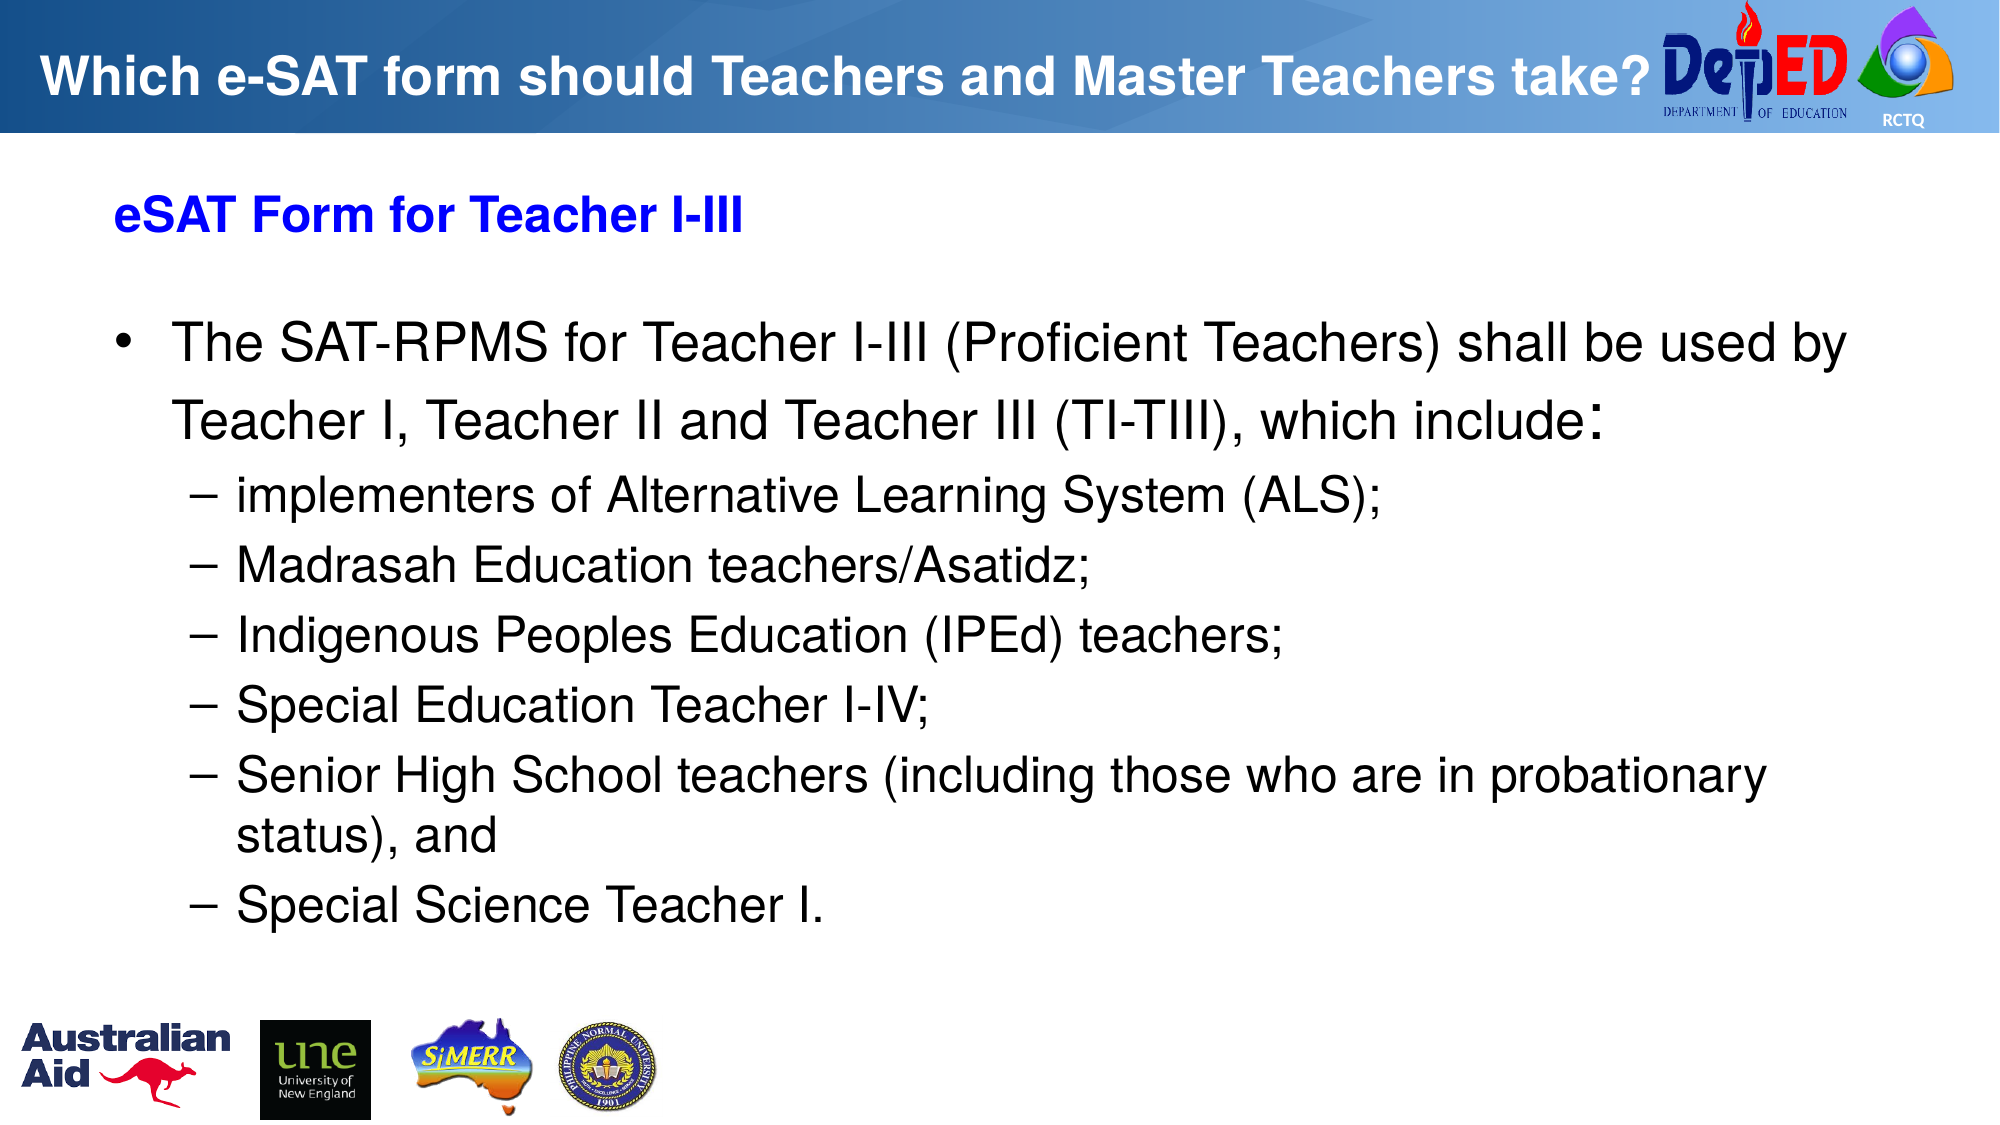

Which e-SAT form should Teachers and Master Teachers take?
# eSAT Form for Teacher I-III
The SAT-RPMS for Teacher I-III (Proficient Teachers) shall be used by Teacher I, Teacher II and Teacher III (TI-TIII), which include:
implementers of Alternative Learning System (ALS);
Madrasah Education teachers/Asatidz;
Indigenous Peoples Education (IPEd) teachers;
Special Education Teacher I-IV;
Senior High School teachers (including those who are in probationary status), and
Special Science Teacher I.